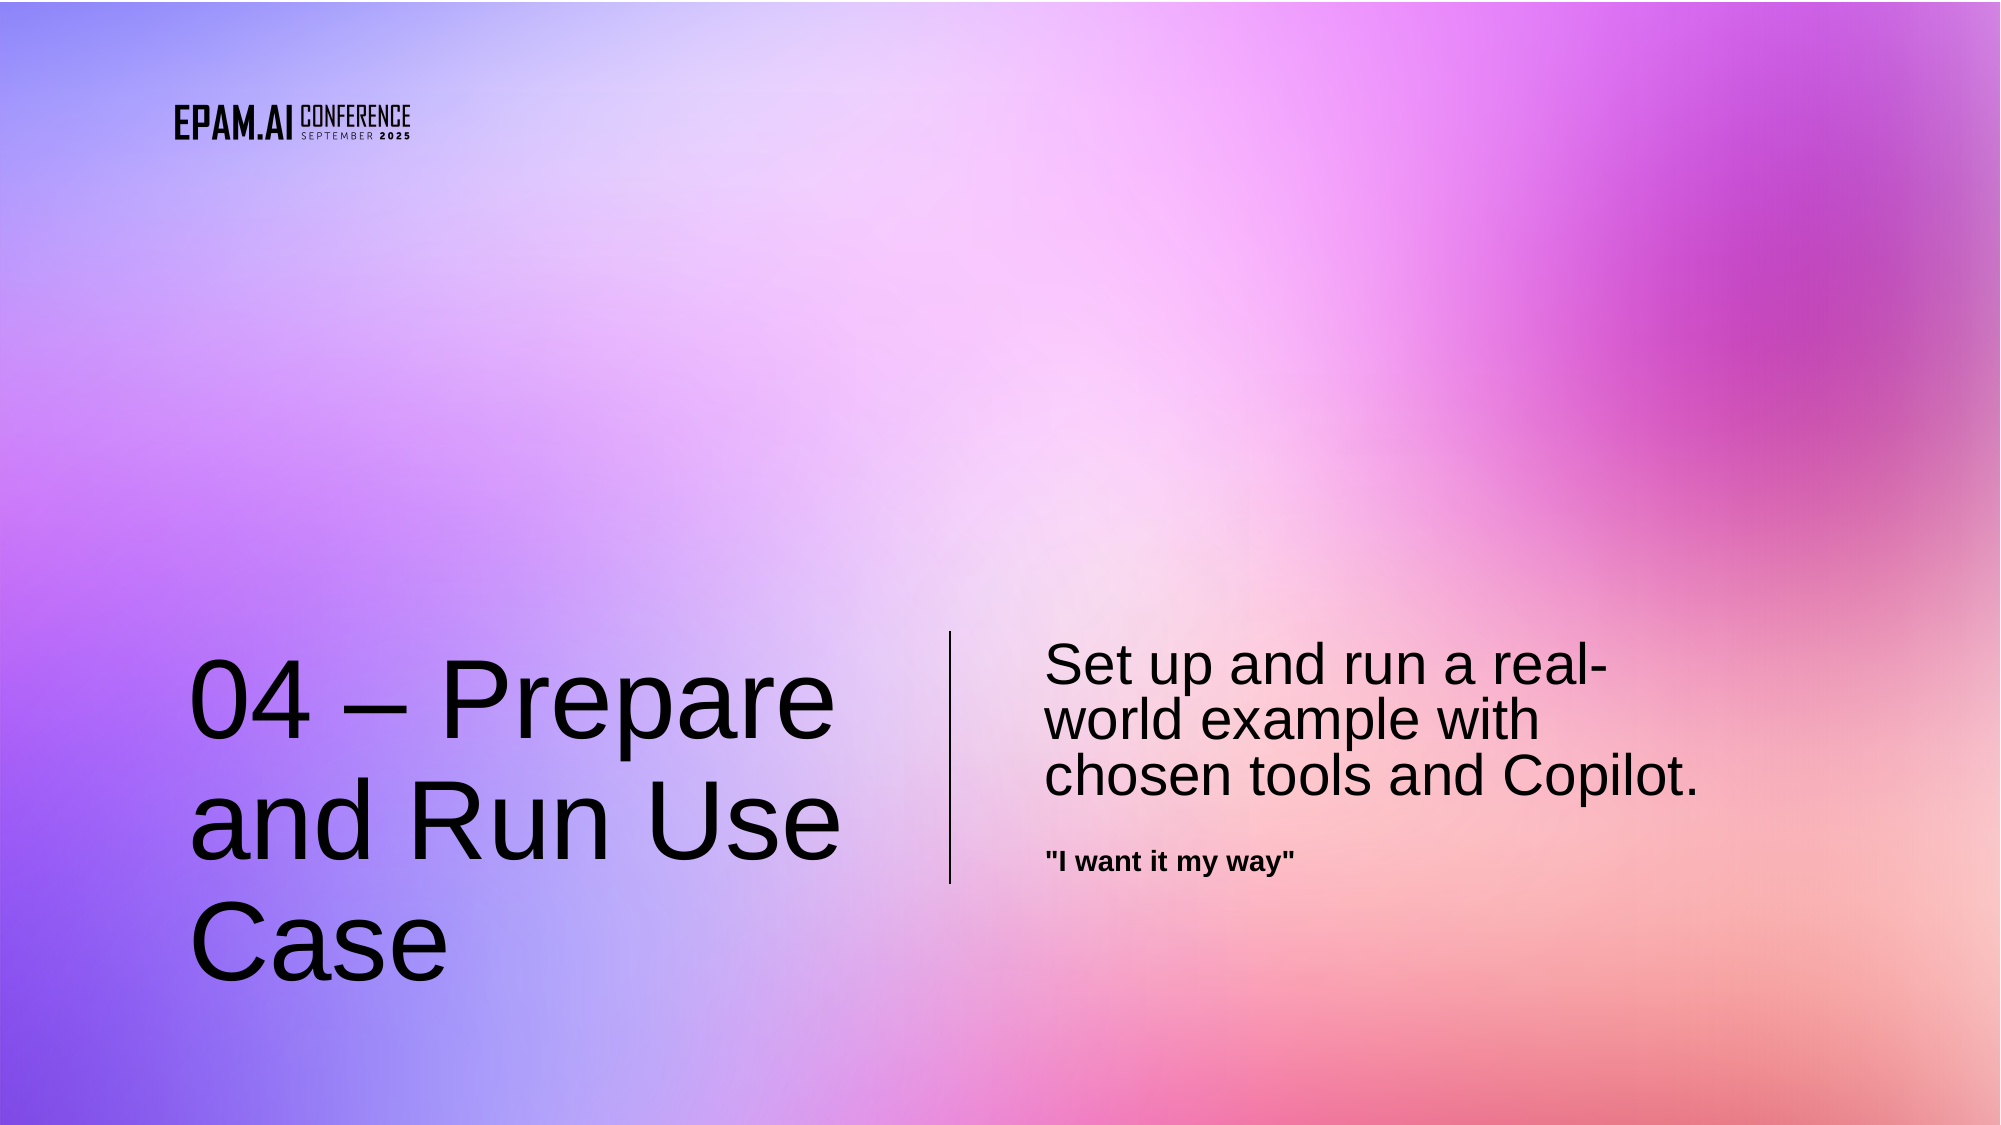

04 – Prepare and Run Use Case
Set up and run a real-world example with chosen tools and Copilot.
"I want it my way"